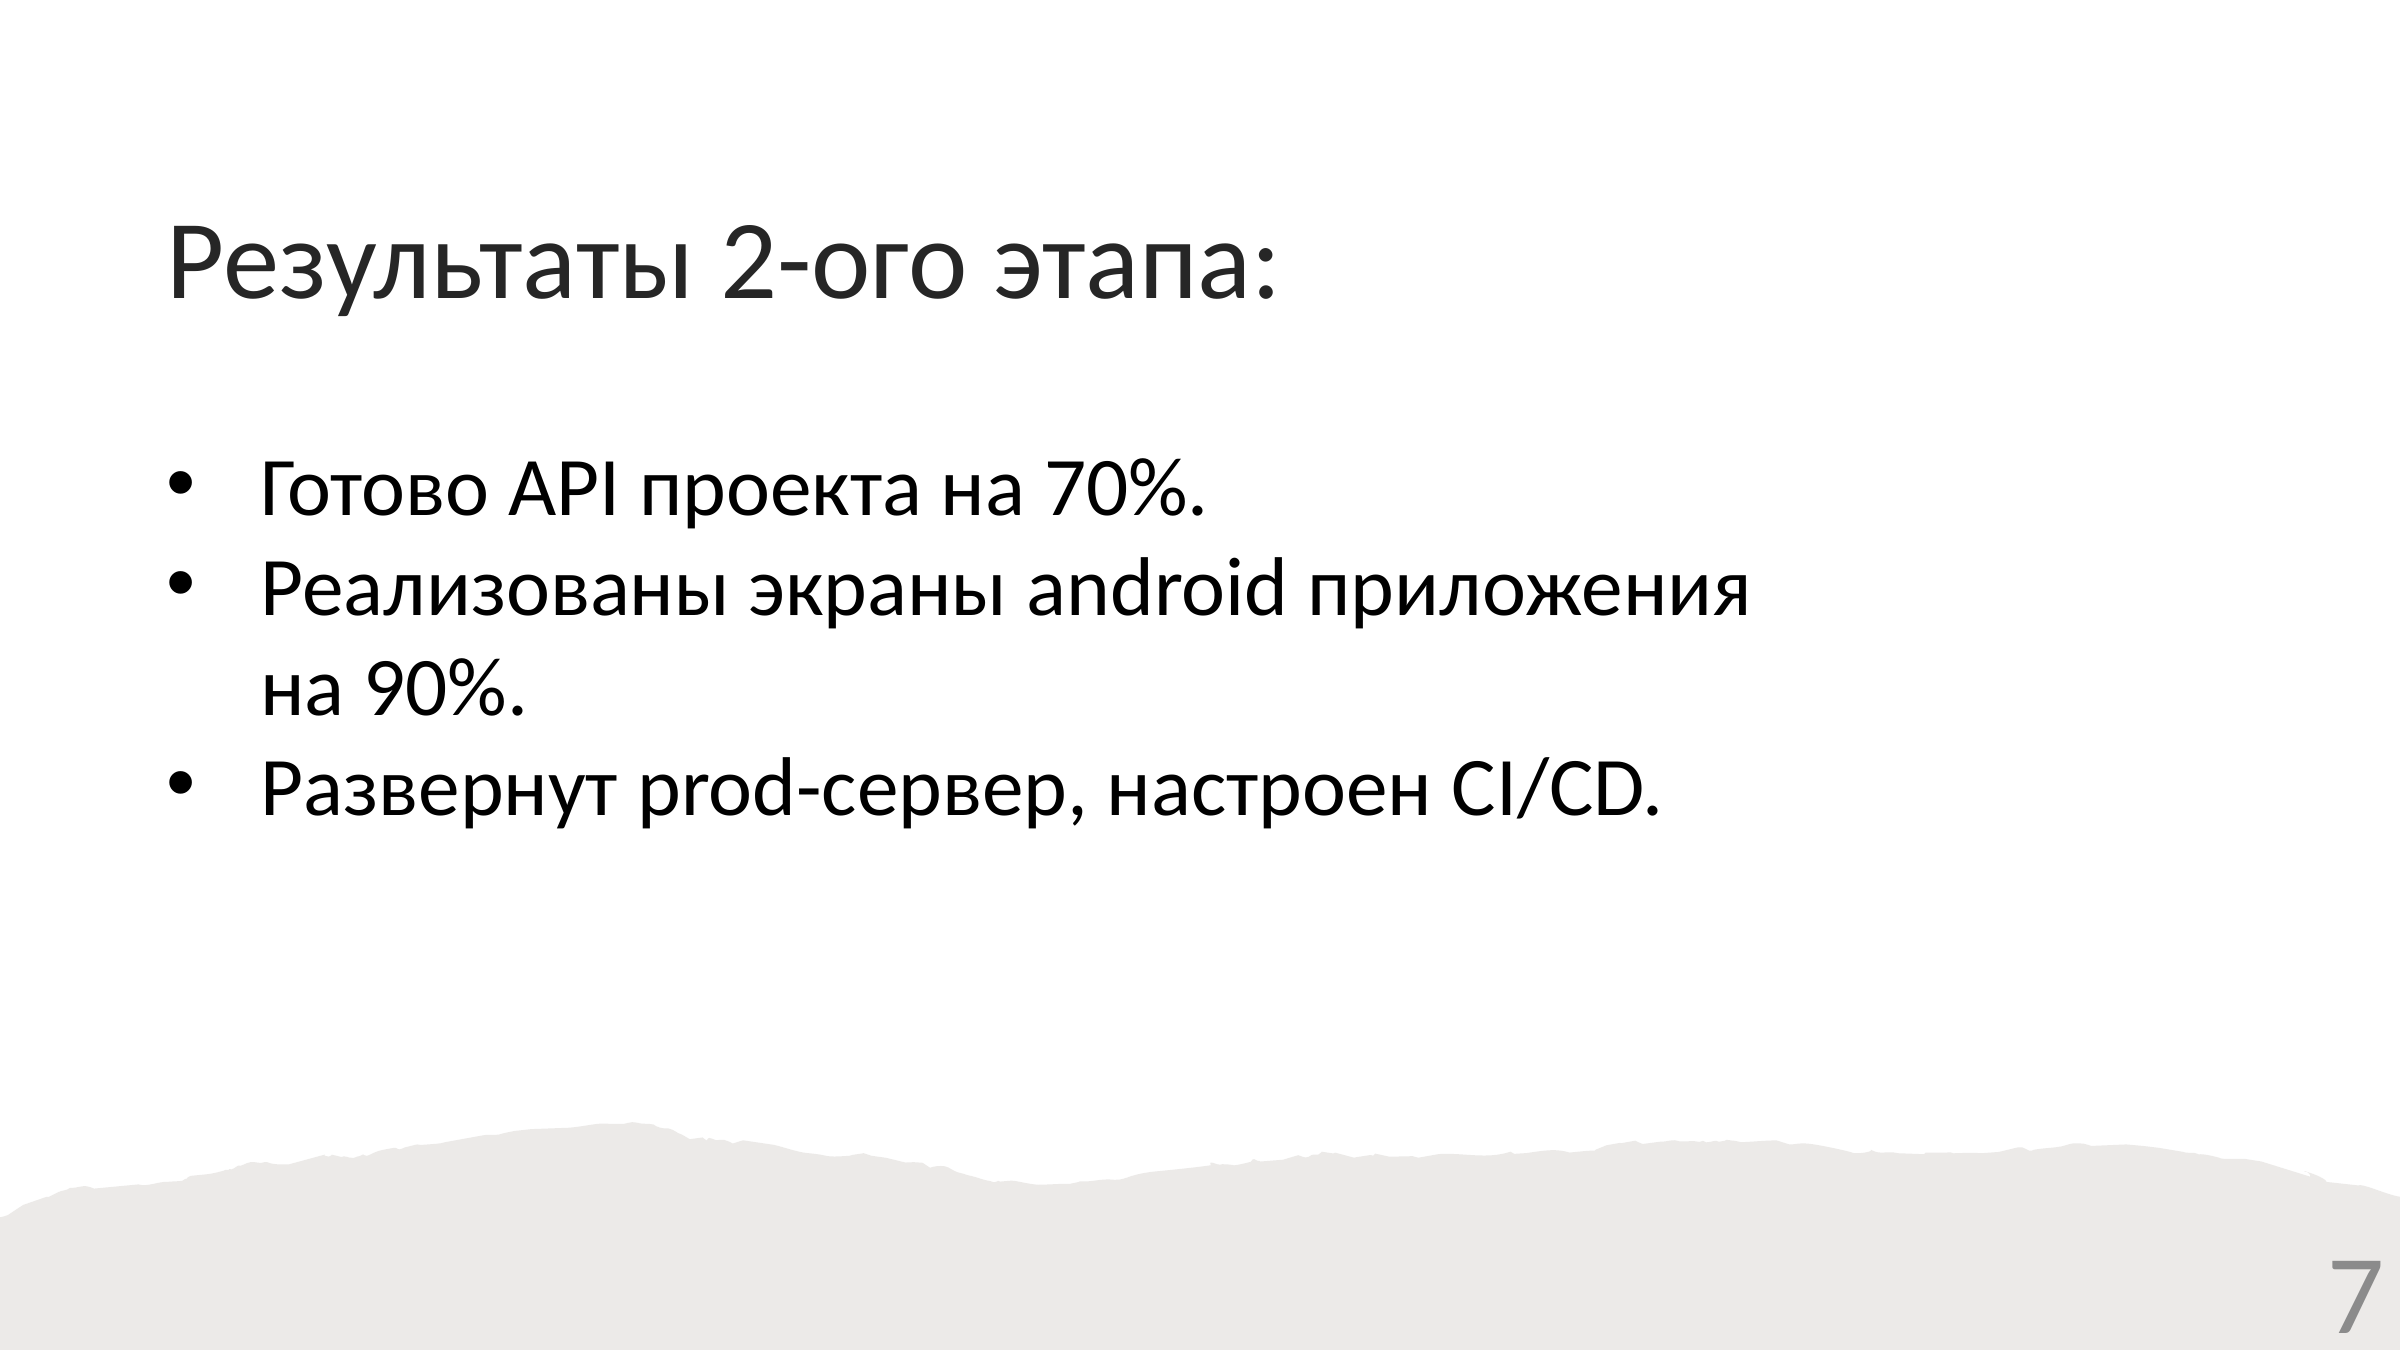

Результаты 2-ого этапа:
Готово API проекта на 70%.
Реализованы экраны android приложения на 90%.
Развернут prod-сервер, настроен CI/CD.

7